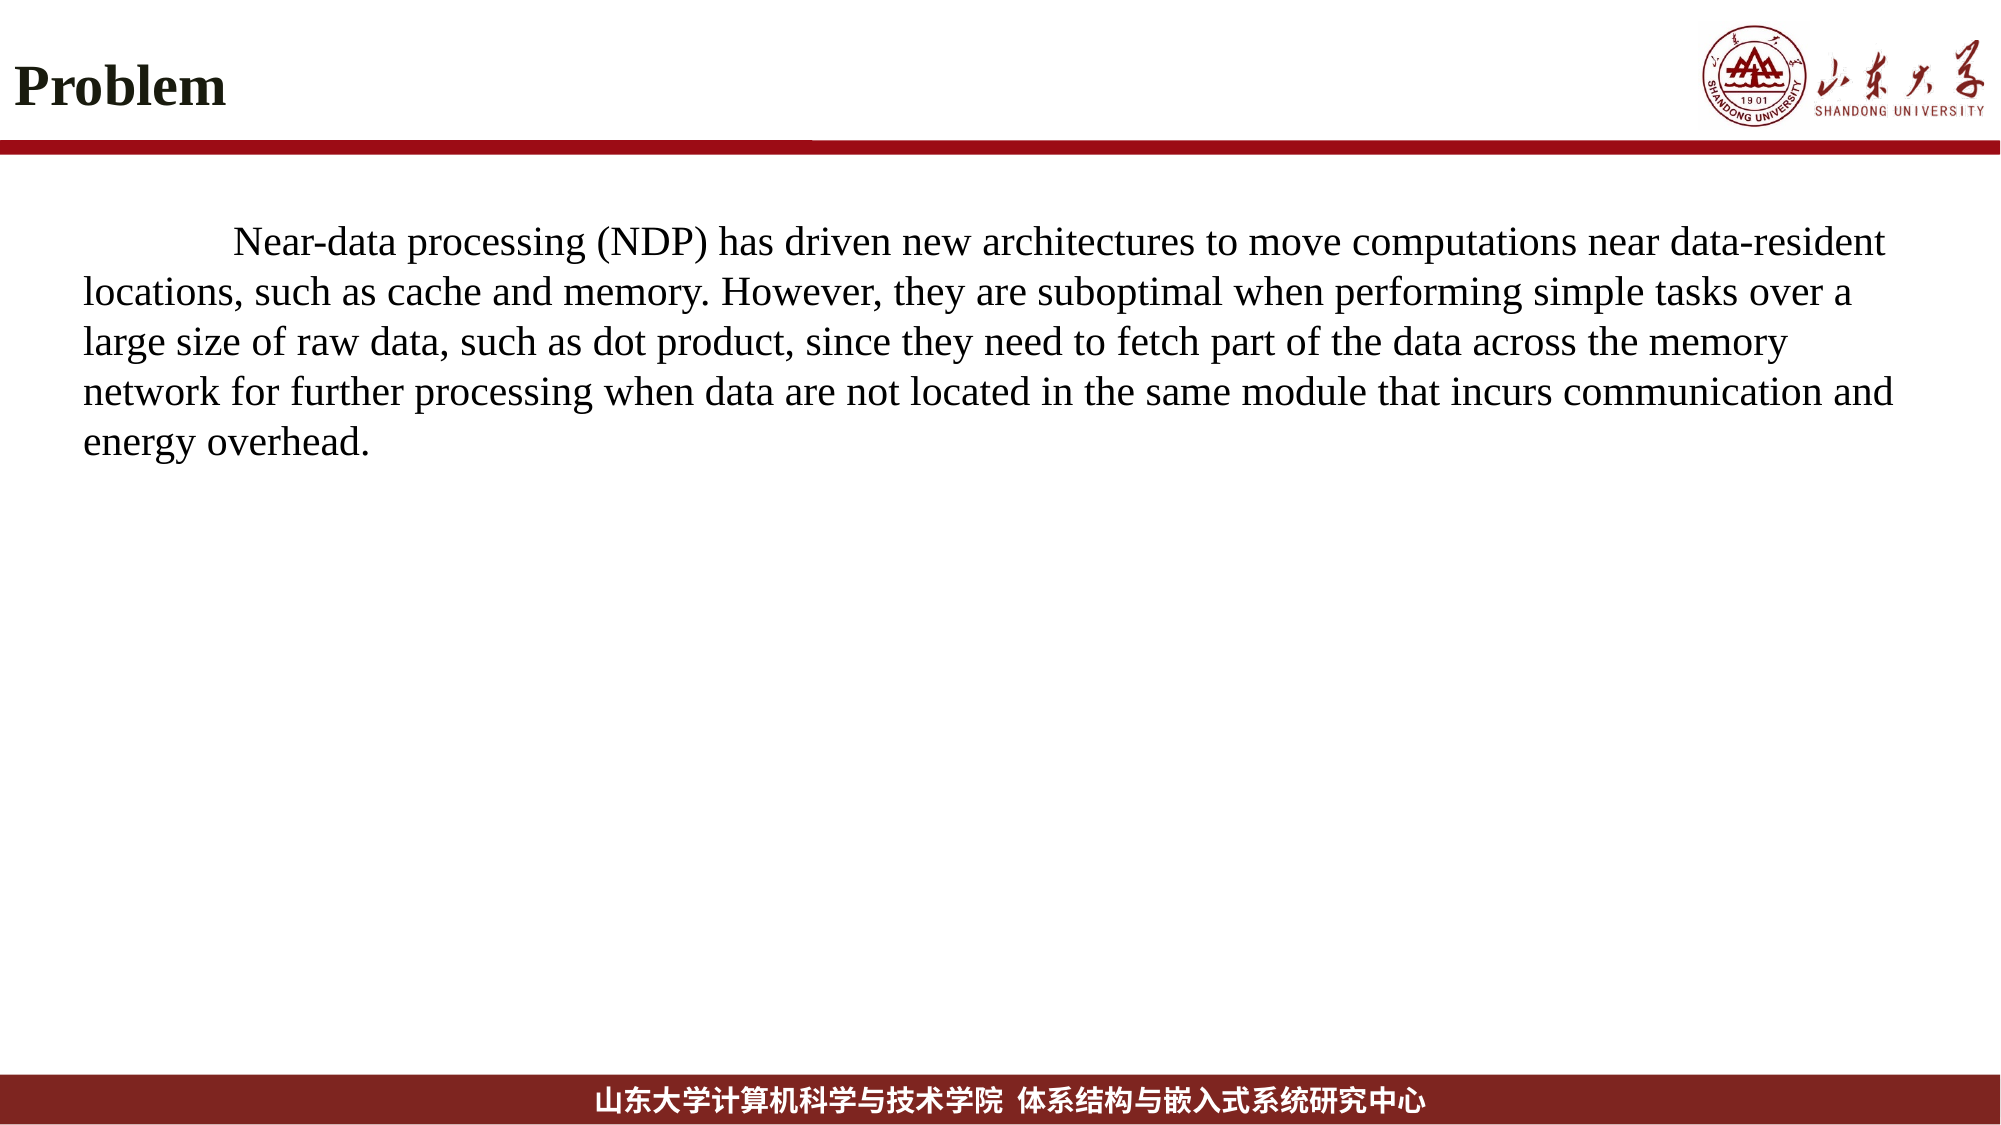

# Problem
	Near-data processing (NDP) has driven new architectures to move computations near data-resident locations, such as cache and memory. However, they are suboptimal when performing simple tasks over a large size of raw data, such as dot product, since they need to fetch part of the data across the memory network for further processing when data are not located in the same module that incurs communication and energy overhead.